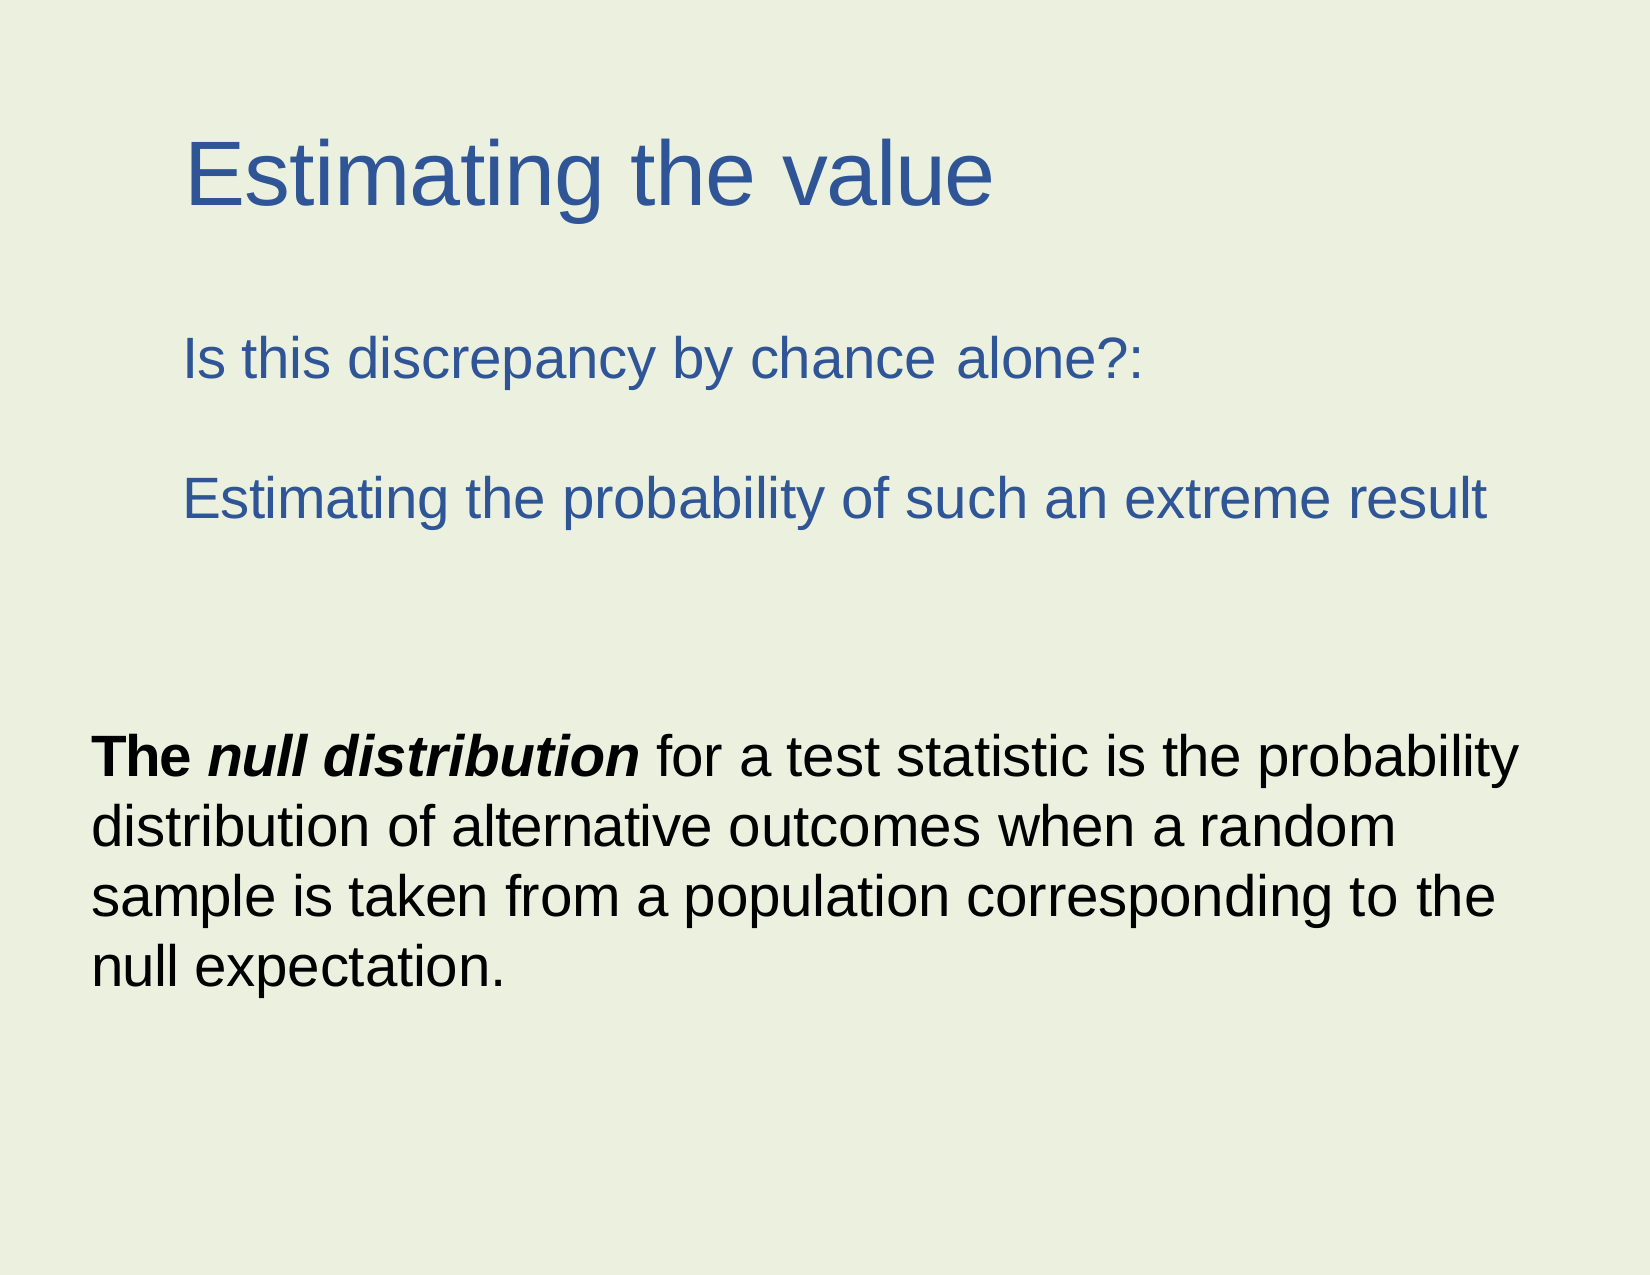

Estimating the value
Is this discrepancy by chance alone?:

Estimating the probability of such an extreme result

The null distribution for a test statistic is the probability  distribution of alternative outcomes when a random sample is taken from a population corresponding to the null expectation.